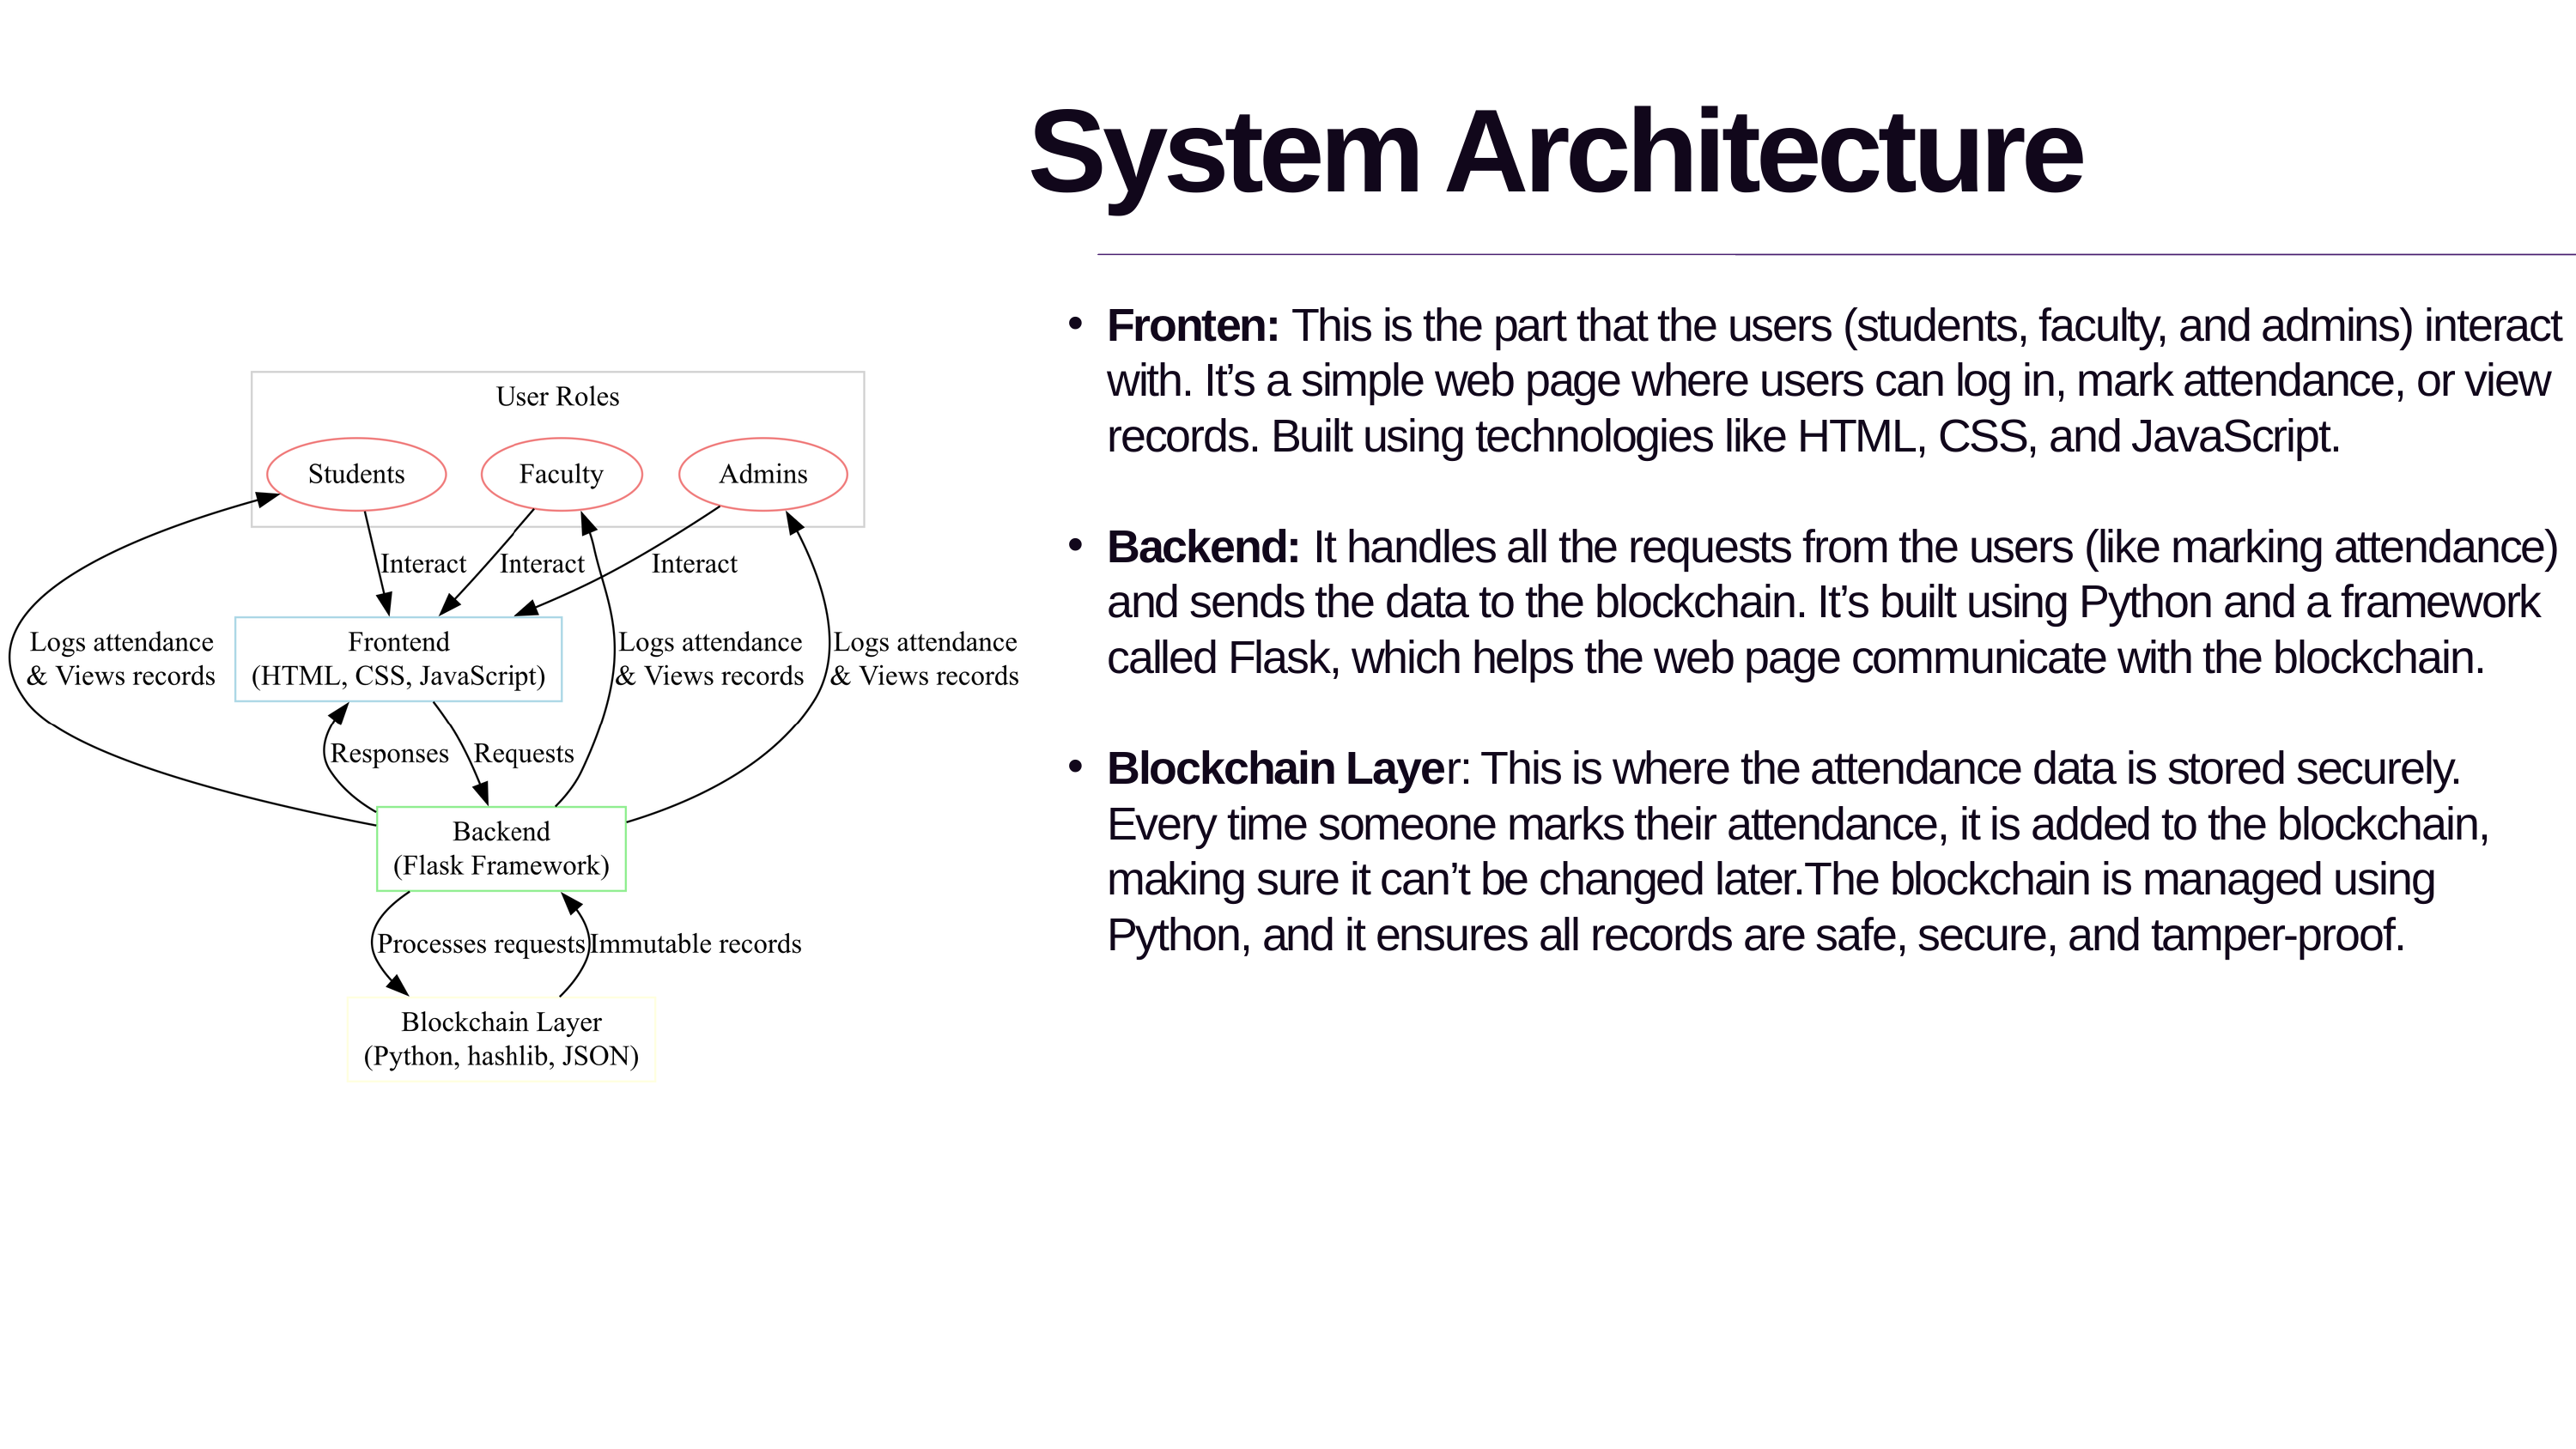

System Architecture

Fronten: This is the part that the users (students, faculty, and admins) interact with. It’s a simple web page where users can log in, mark attendance, or view records. Built using technologies like HTML, CSS, and JavaScript.

Backend: It handles all the requests from the users (like marking attendance) and sends the data to the blockchain. It’s built using Python and a framework called Flask, which helps the web page communicate with the blockchain.

Blockchain Layer: This is where the attendance data is stored securely. Every time someone marks their attendance, it is added to the blockchain, making sure it can’t be changed later.The blockchain is managed using Python, and it ensures all records are safe, secure, and tamper-proof.